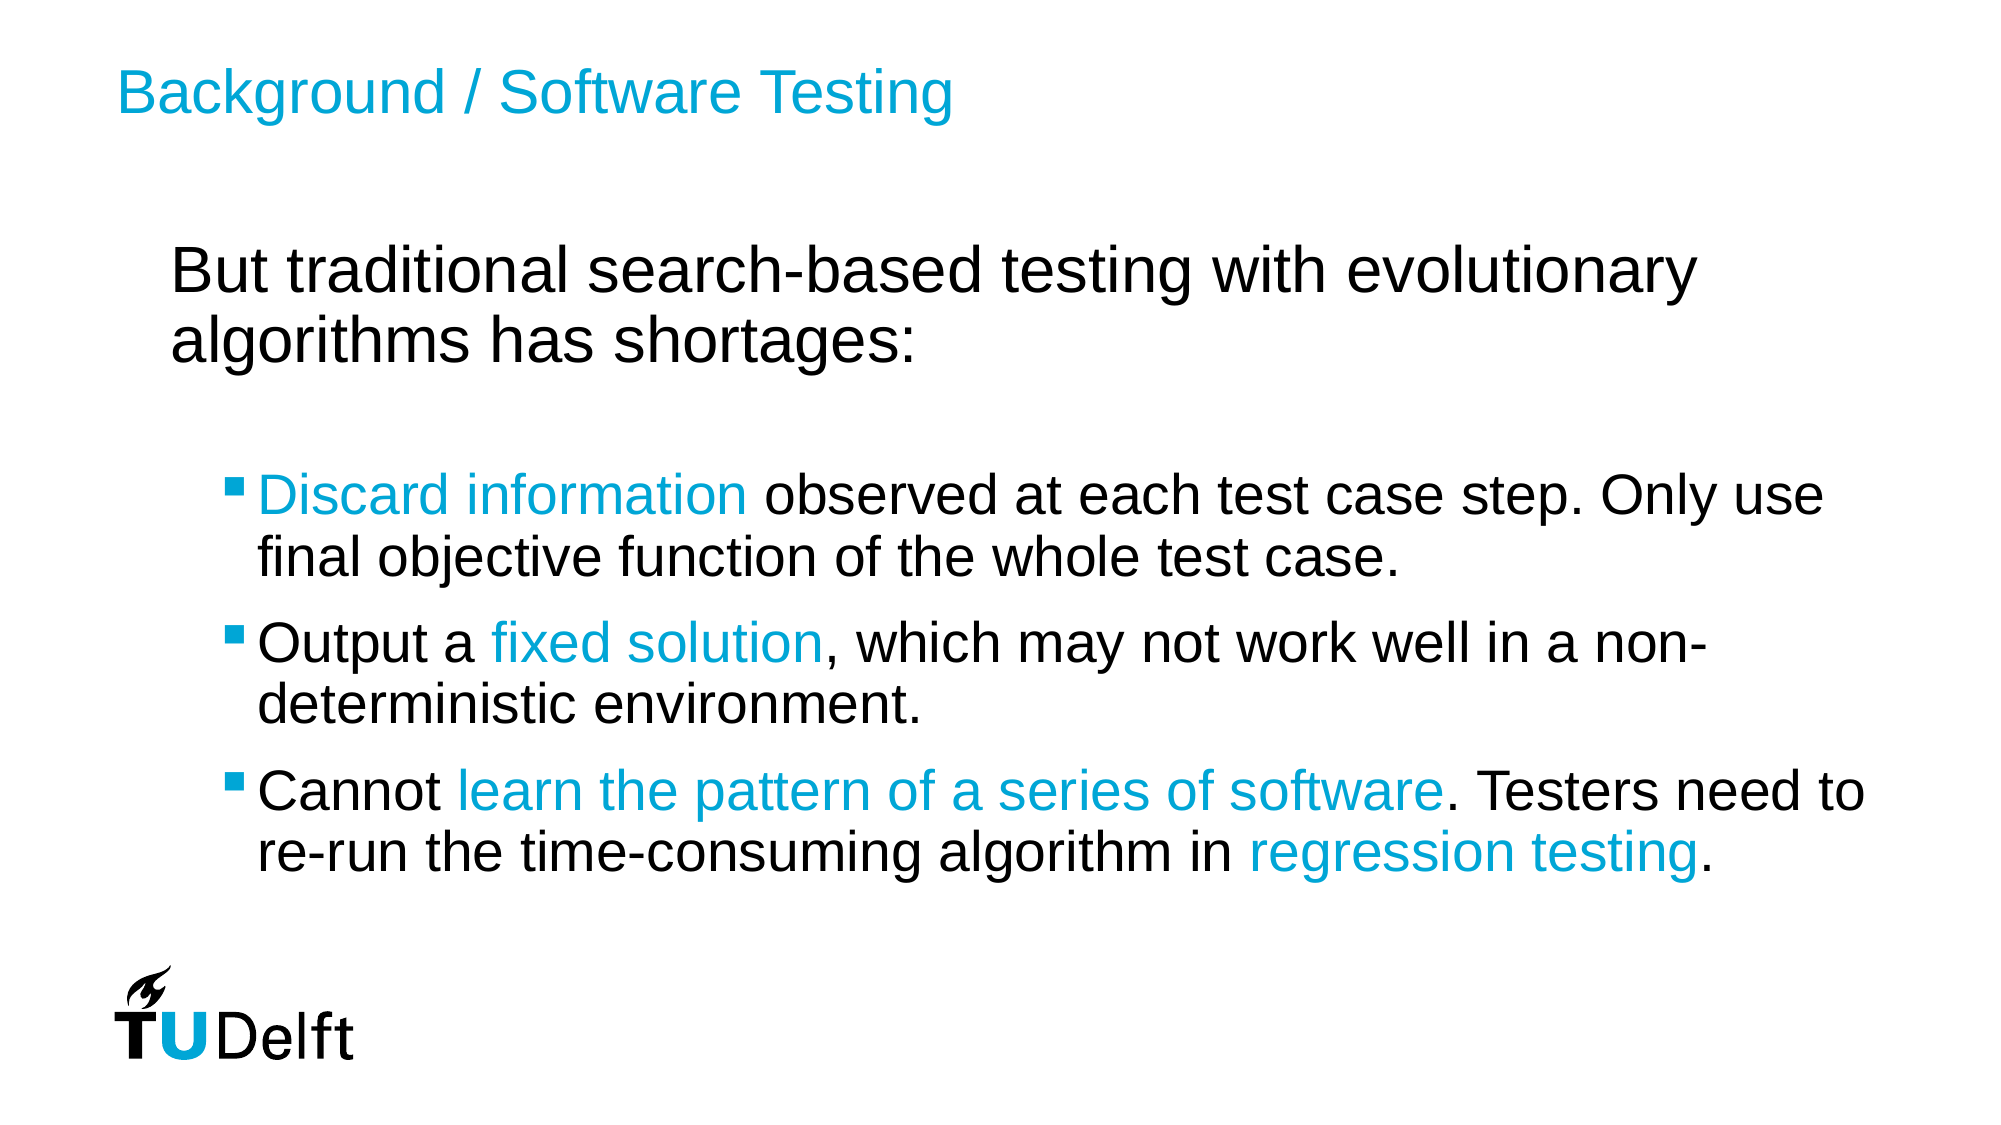

Background / Software Testing
But traditional search-based testing with evolutionary algorithms has shortages:

Discard information observed at each test case step. Only use final objective function of the whole test case.
Output a fixed solution, which may not work well in a non-deterministic environment.
Cannot learn the pattern of a series of software. Testers need to re-run the time-consuming algorithm in regression testing.